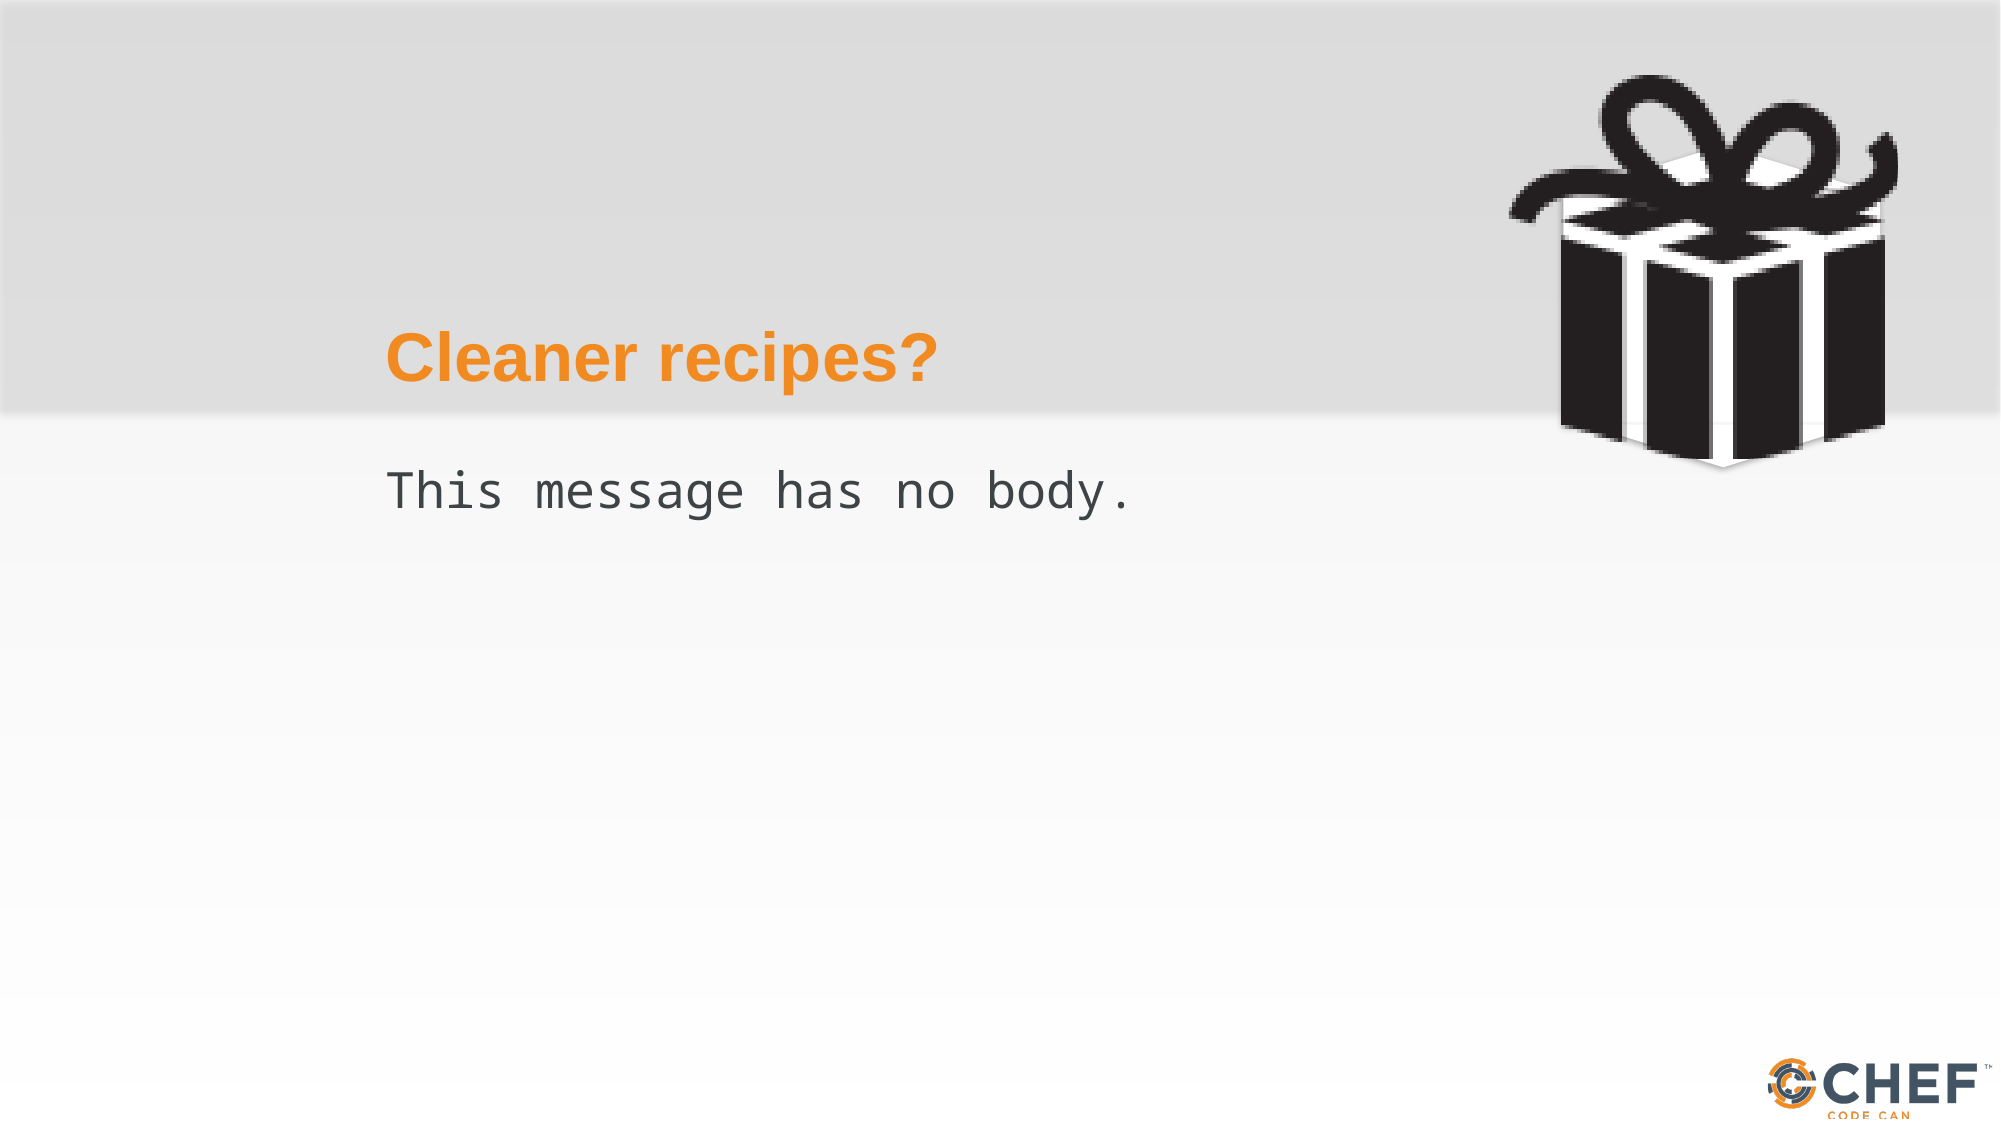

# Cleaner recipes?
This message has no body.